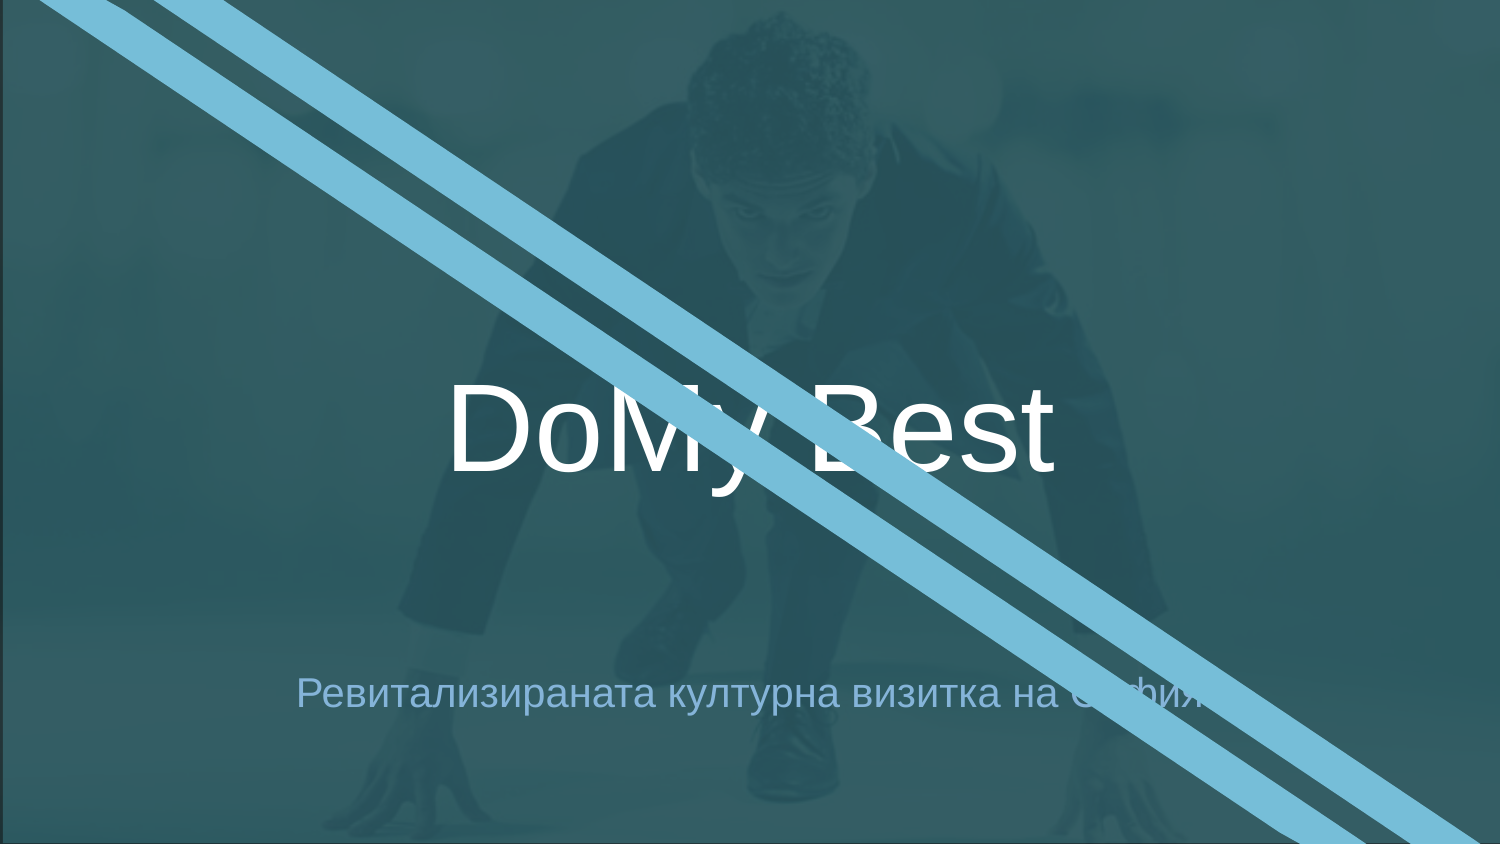

DoMy Best

Ревитализираната културна визитка на София